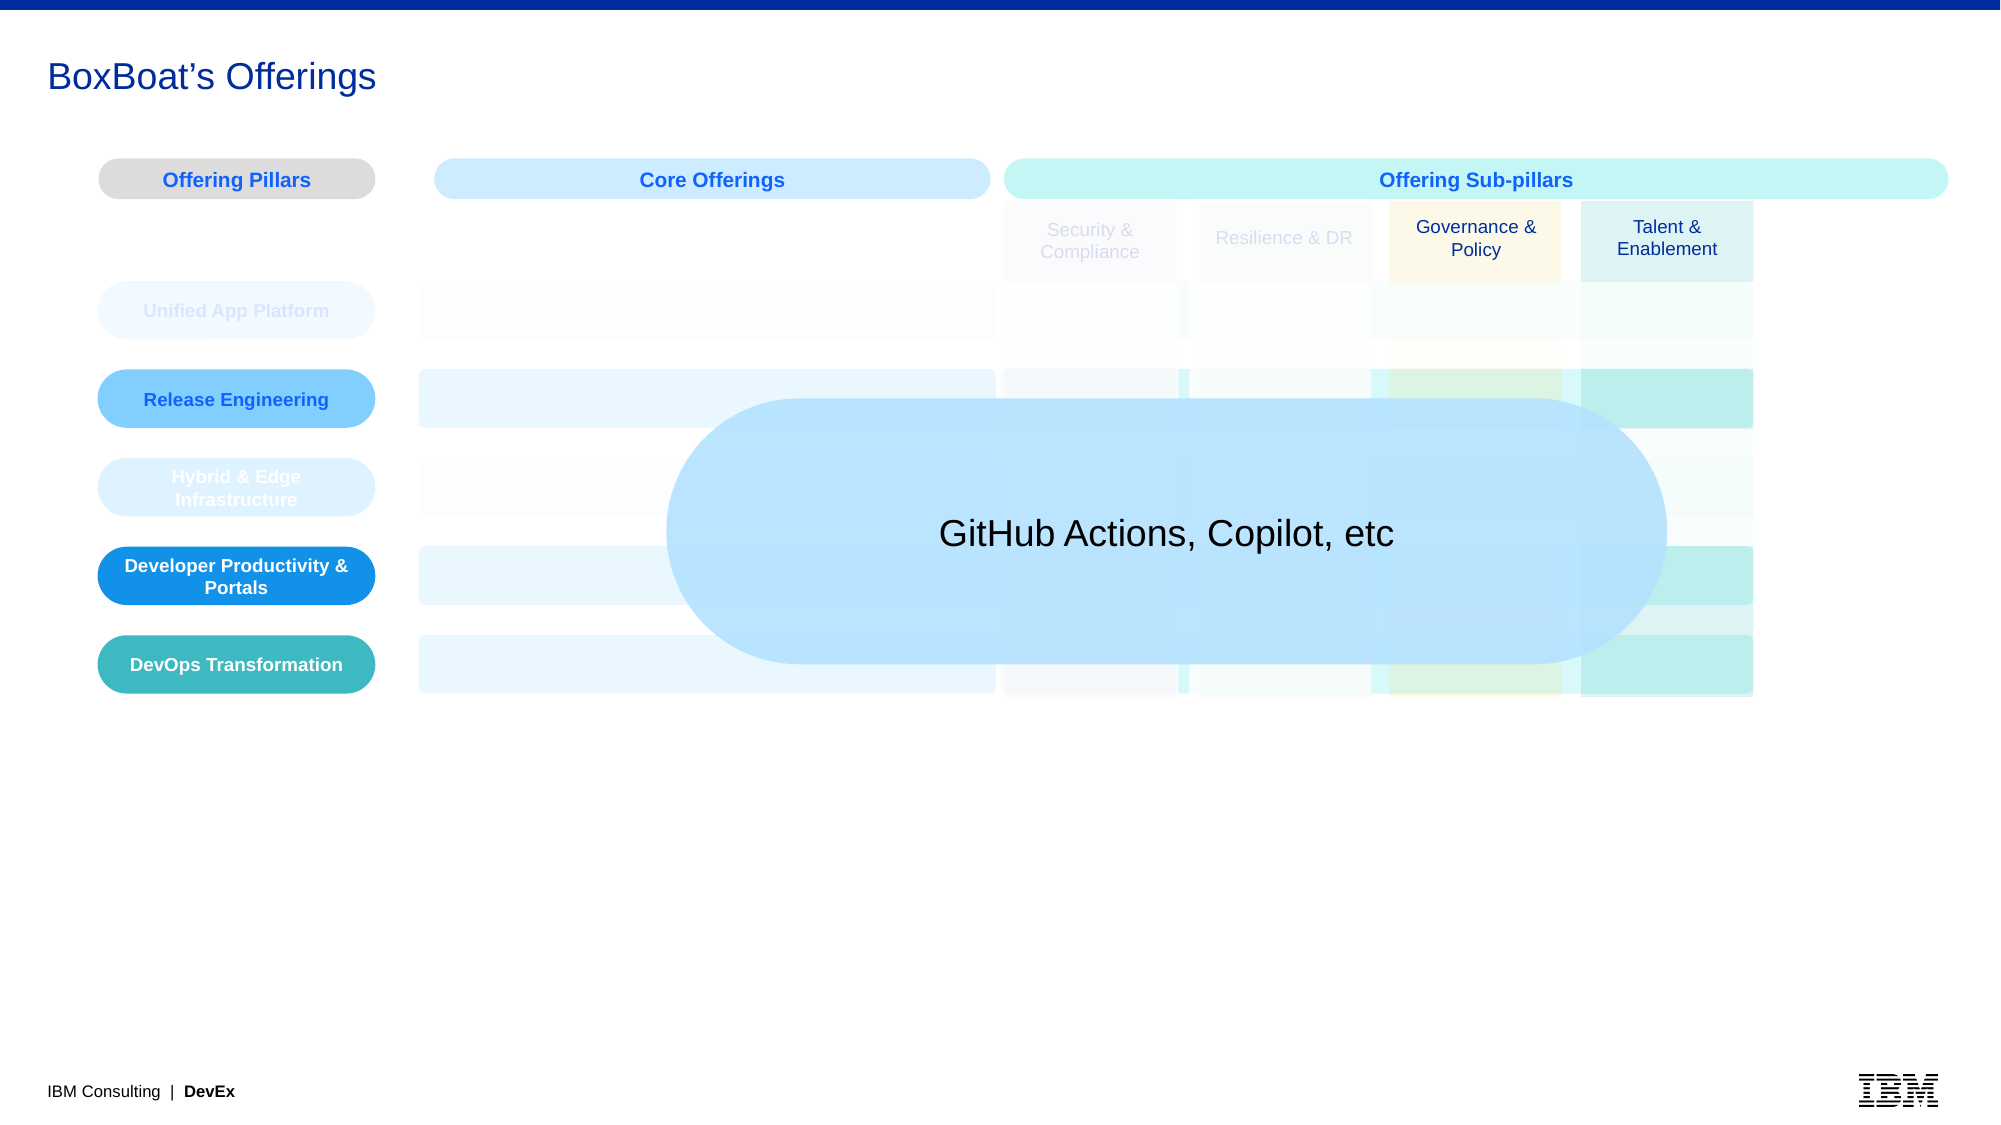

# BoxBoat’s Offerings
Offering Pillars
Core Offerings
Offering Sub-pillars

Talent & Enablement

Governance & Policy

Security & Compliance
Resilience & DR

Unified App Platform

Release Engineering
GitHub Actions, Copilot, etc

Hybrid & Edge Infrastructure

Developer Productivity & Portals

DevOps Transformation